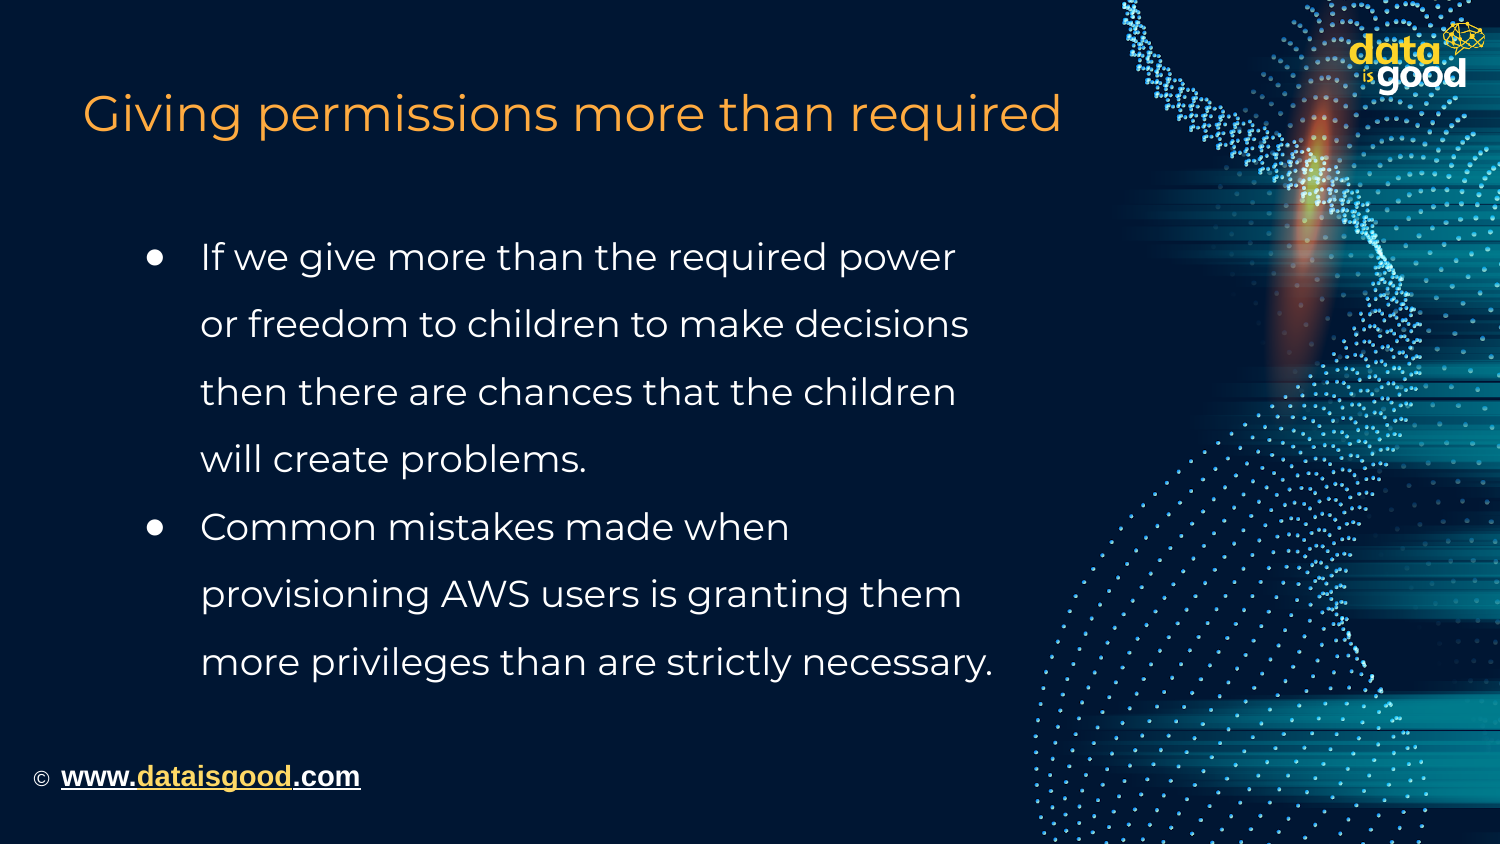

# Giving permissions more than required
If we give more than the required power or freedom to children to make decisions then there are chances that the children will create problems.
Common mistakes made when provisioning AWS users is granting them more privileges than are strictly necessary.